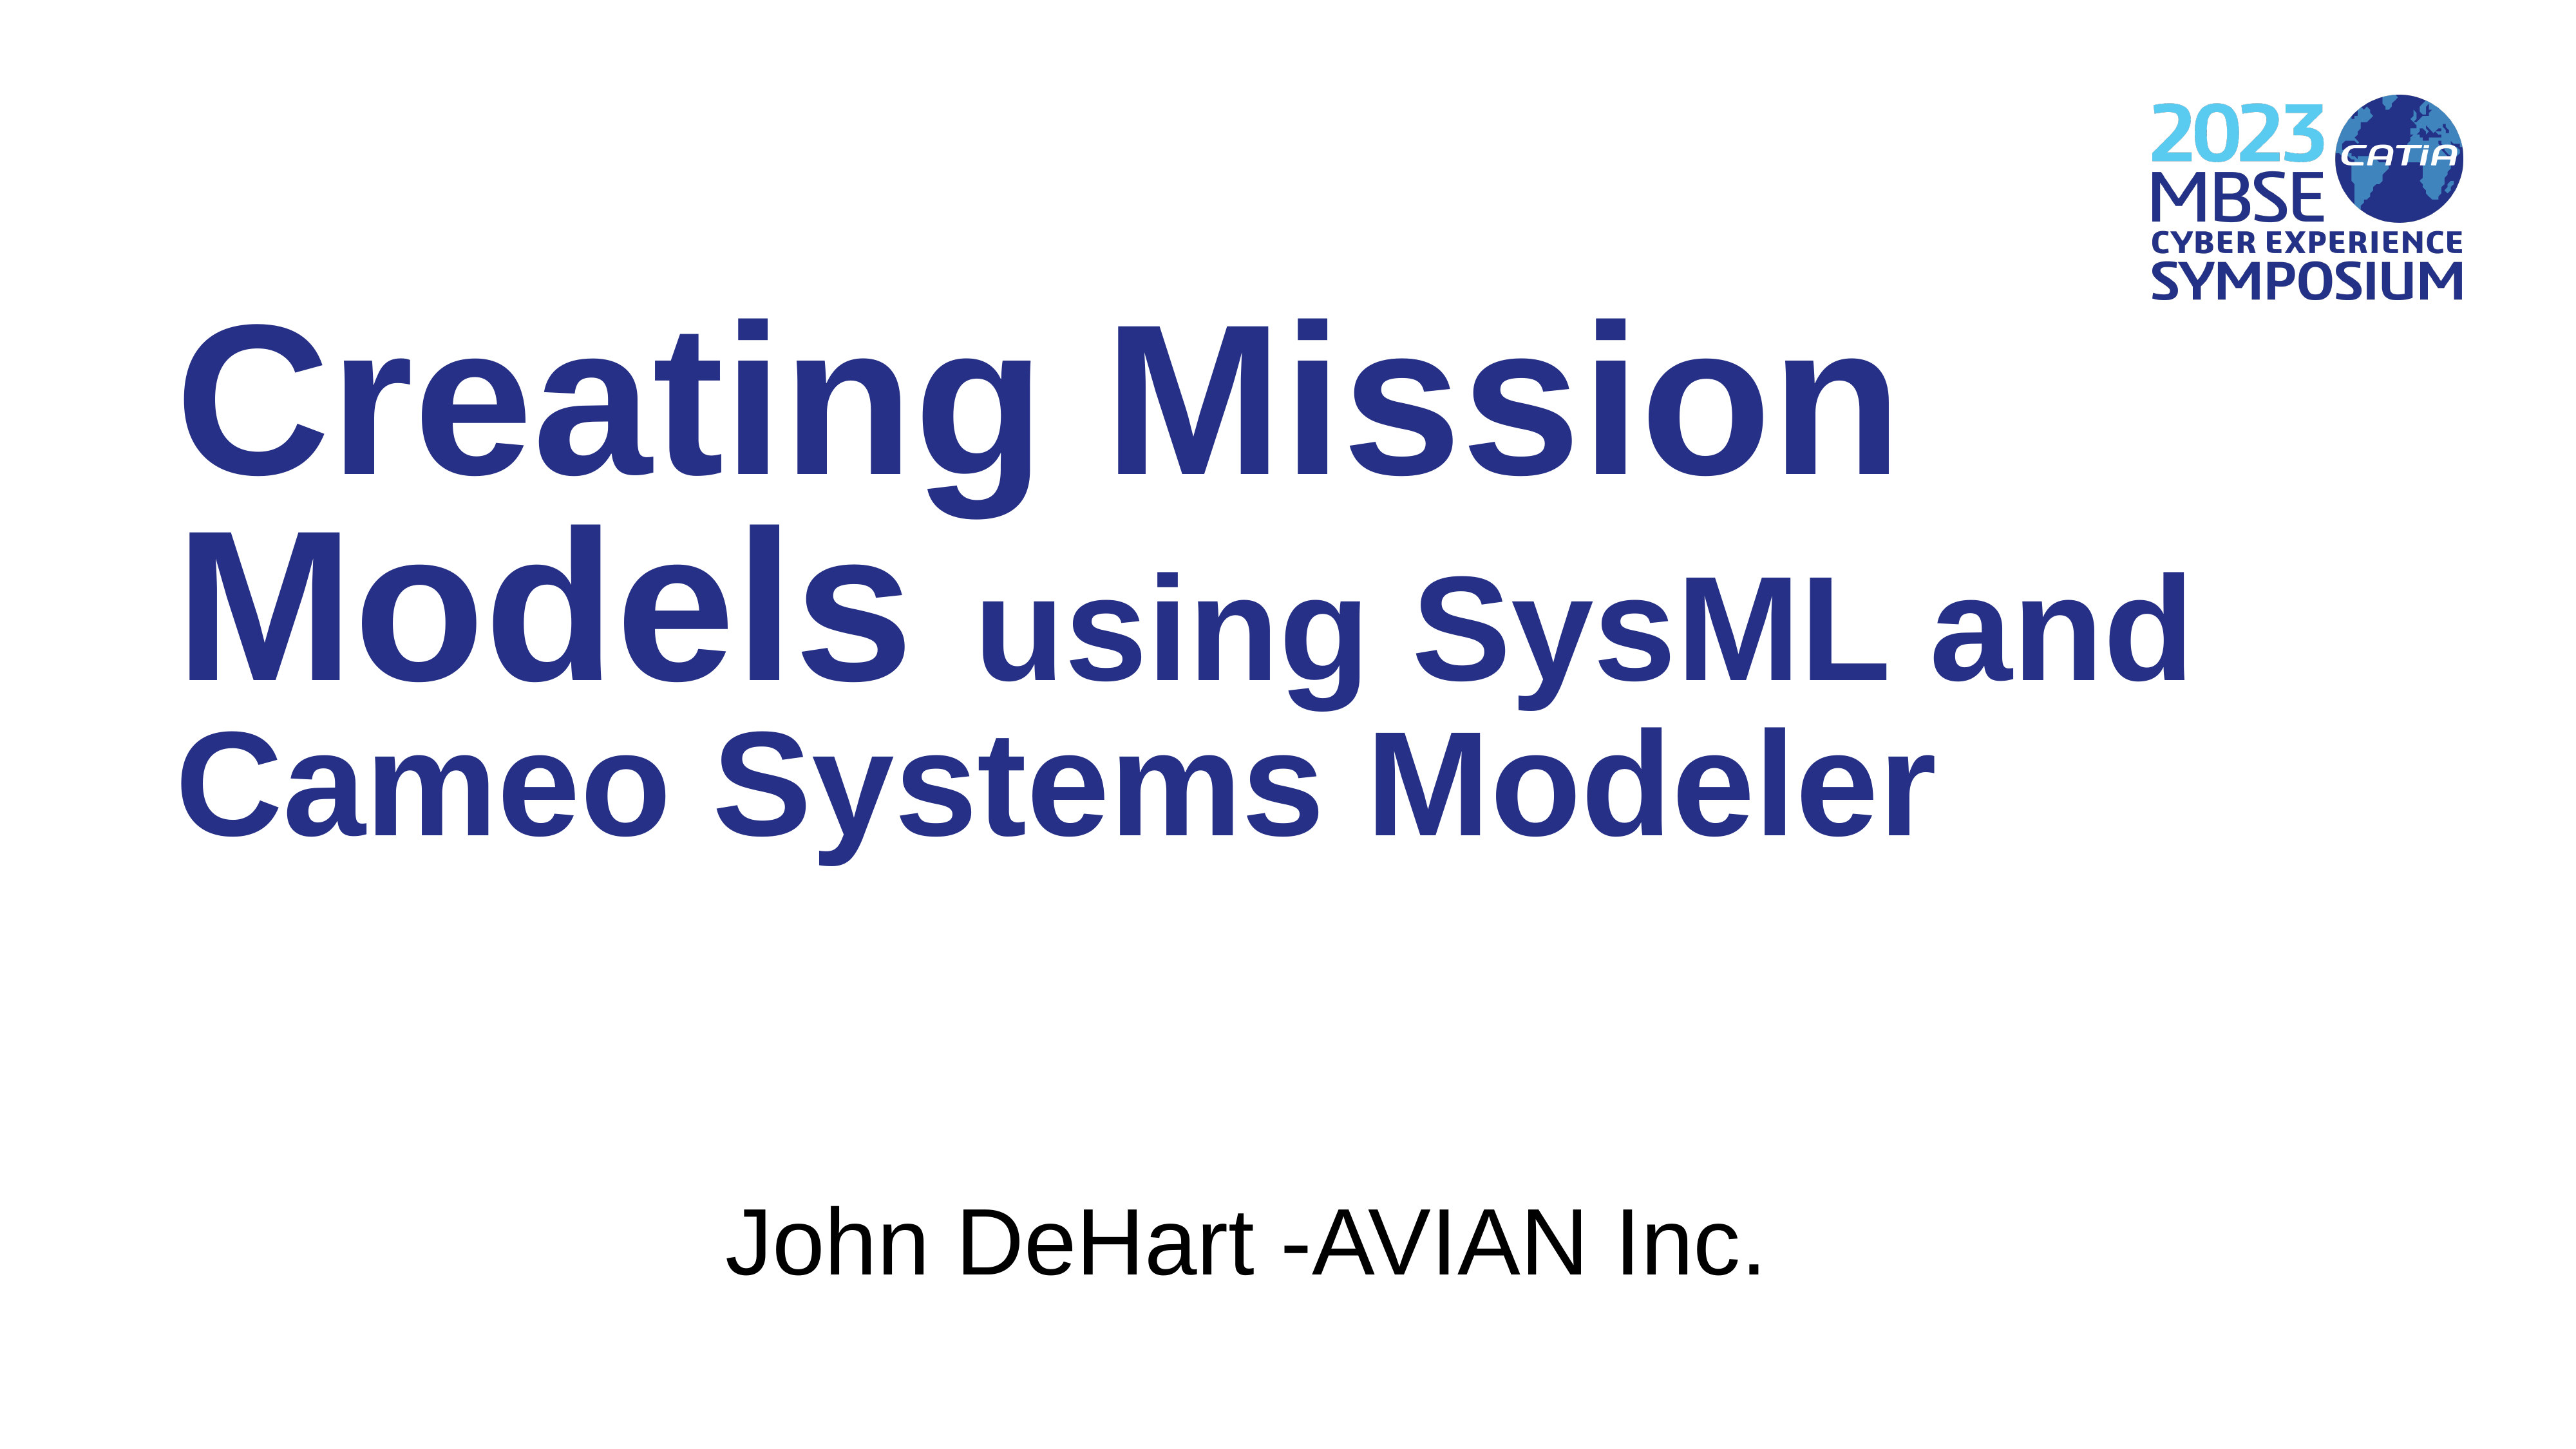

# Creating Mission Models using SysML and Cameo Systems Modeler
John DeHart -AVIAN Inc.